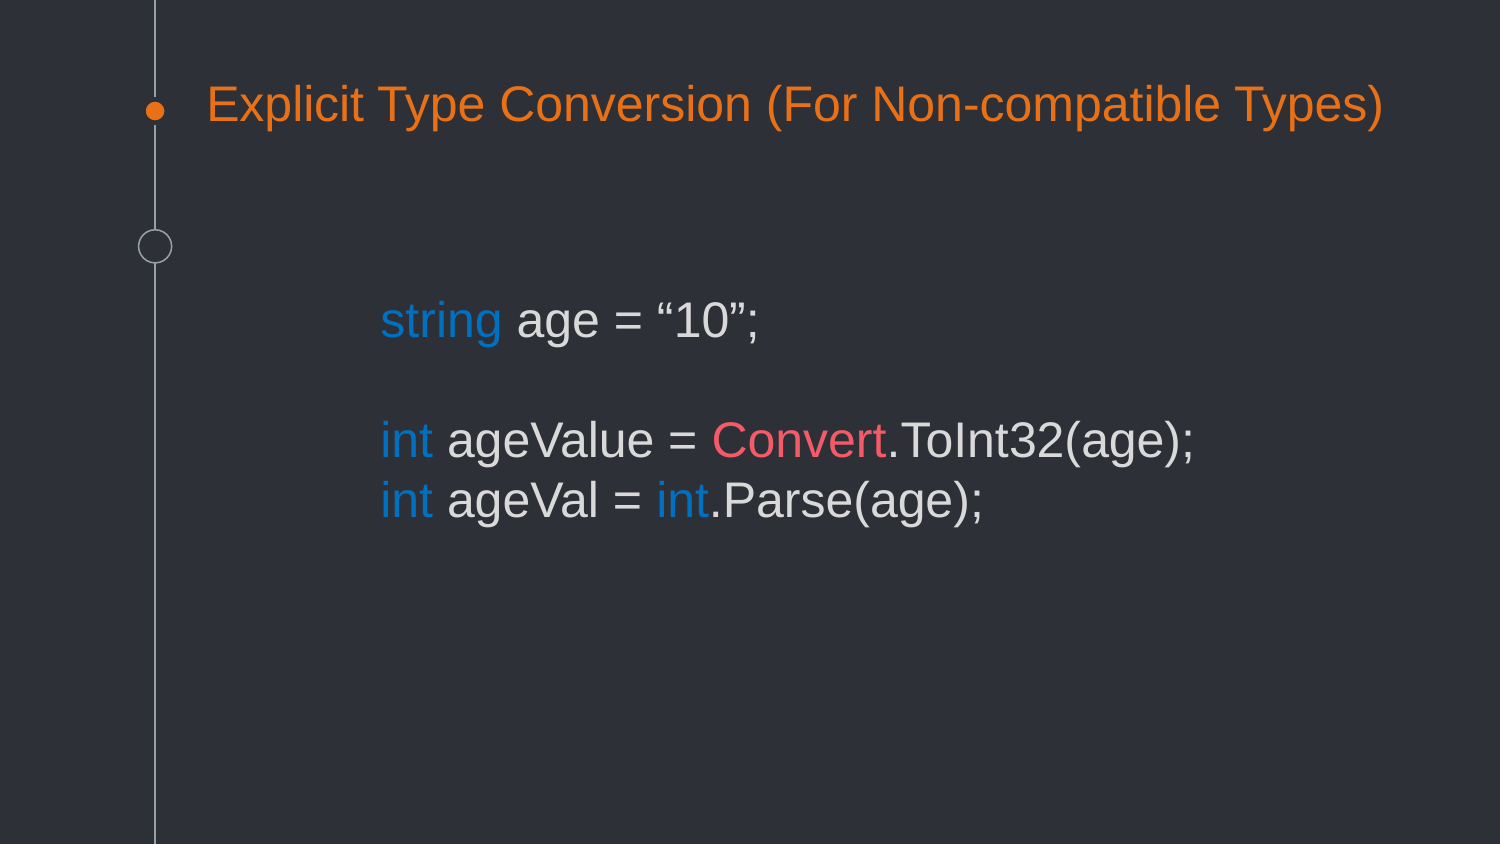

# Explicit Type Conversion (For Non-compatible Types)
string age = “10”;

int ageValue = Convert.ToInt32(age);
int ageVal = int.Parse(age);